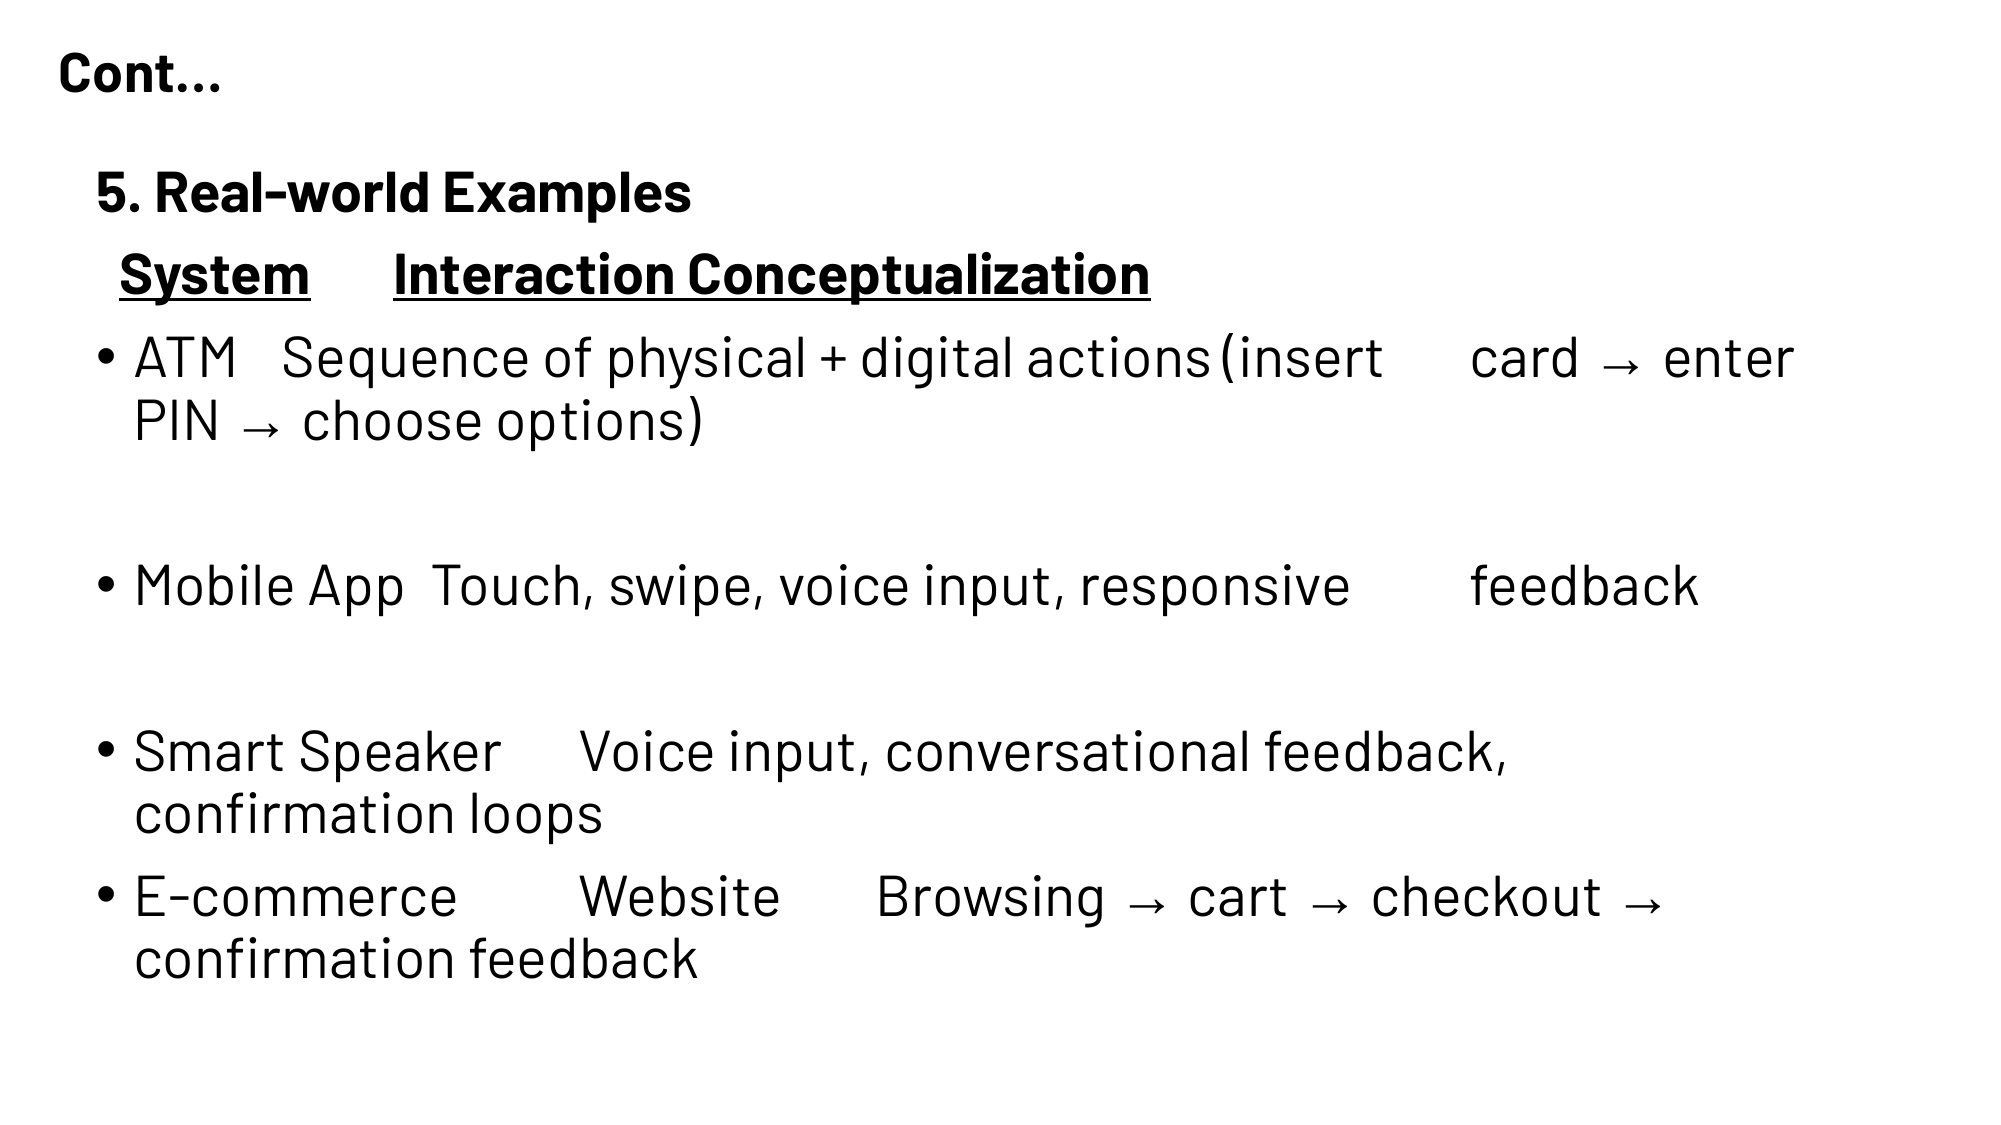

# Cont…
5. Real-world Examples
  System			Interaction Conceptualization
ATM				Sequence of physical + digital actions (insert 				card → enter PIN → choose options)

Mobile App		Touch, swipe, voice input, responsive 					feedback

Smart Speaker		Voice input, conversational feedback, 					confirmation loops
E-commerce 		Website	Browsing → cart → checkout → 					confirmation feedback